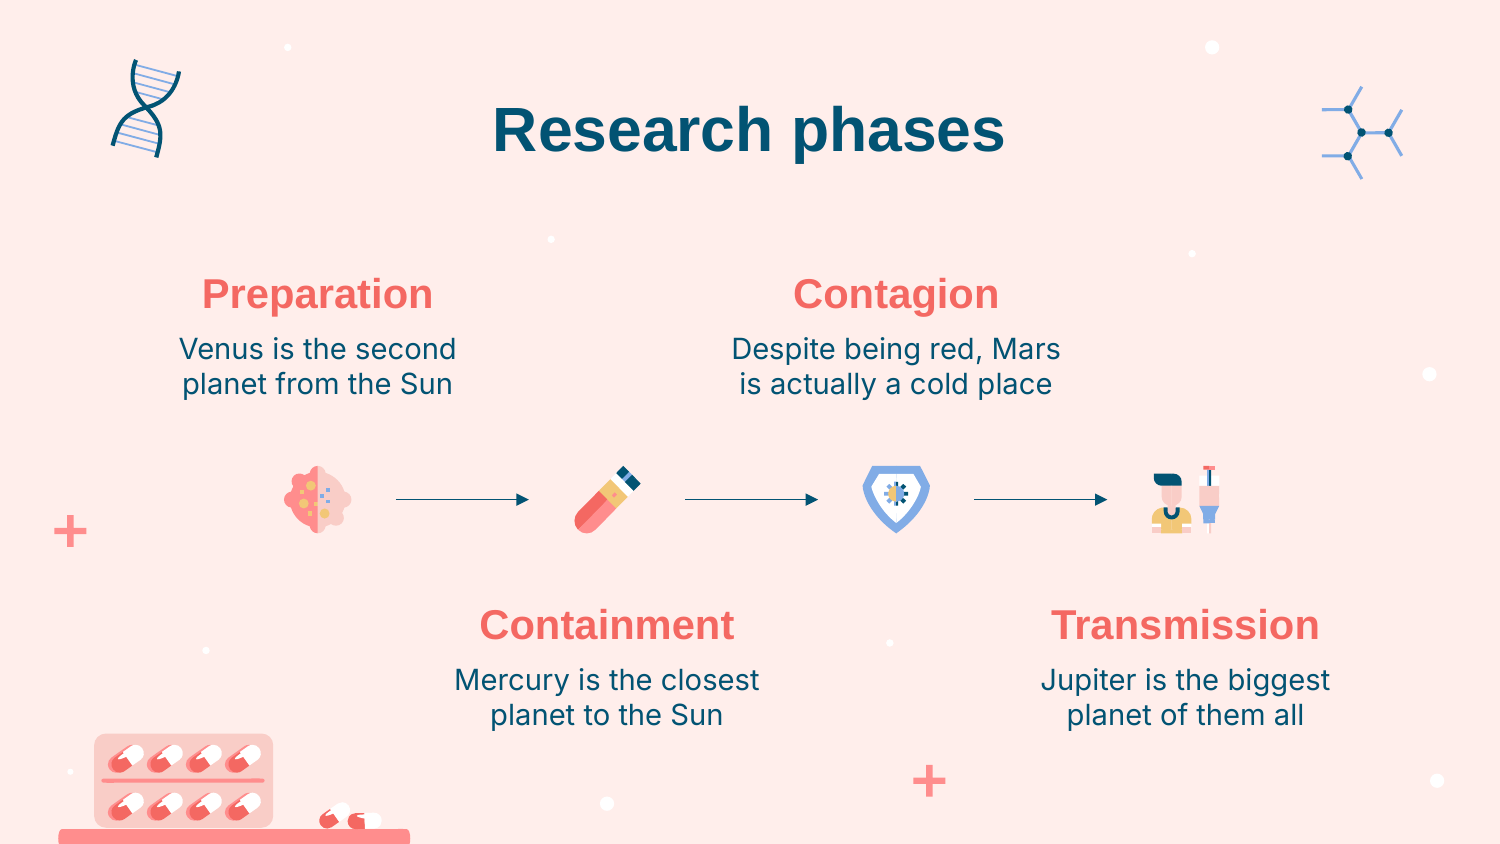

# Research phases

Preparation
Contagion
Venus is the second planet from the Sun
Despite being red, Mars is actually a cold place

Containment
Transmission

Mercury is the closest planet to the Sun
Jupiter is the biggest planet of them all